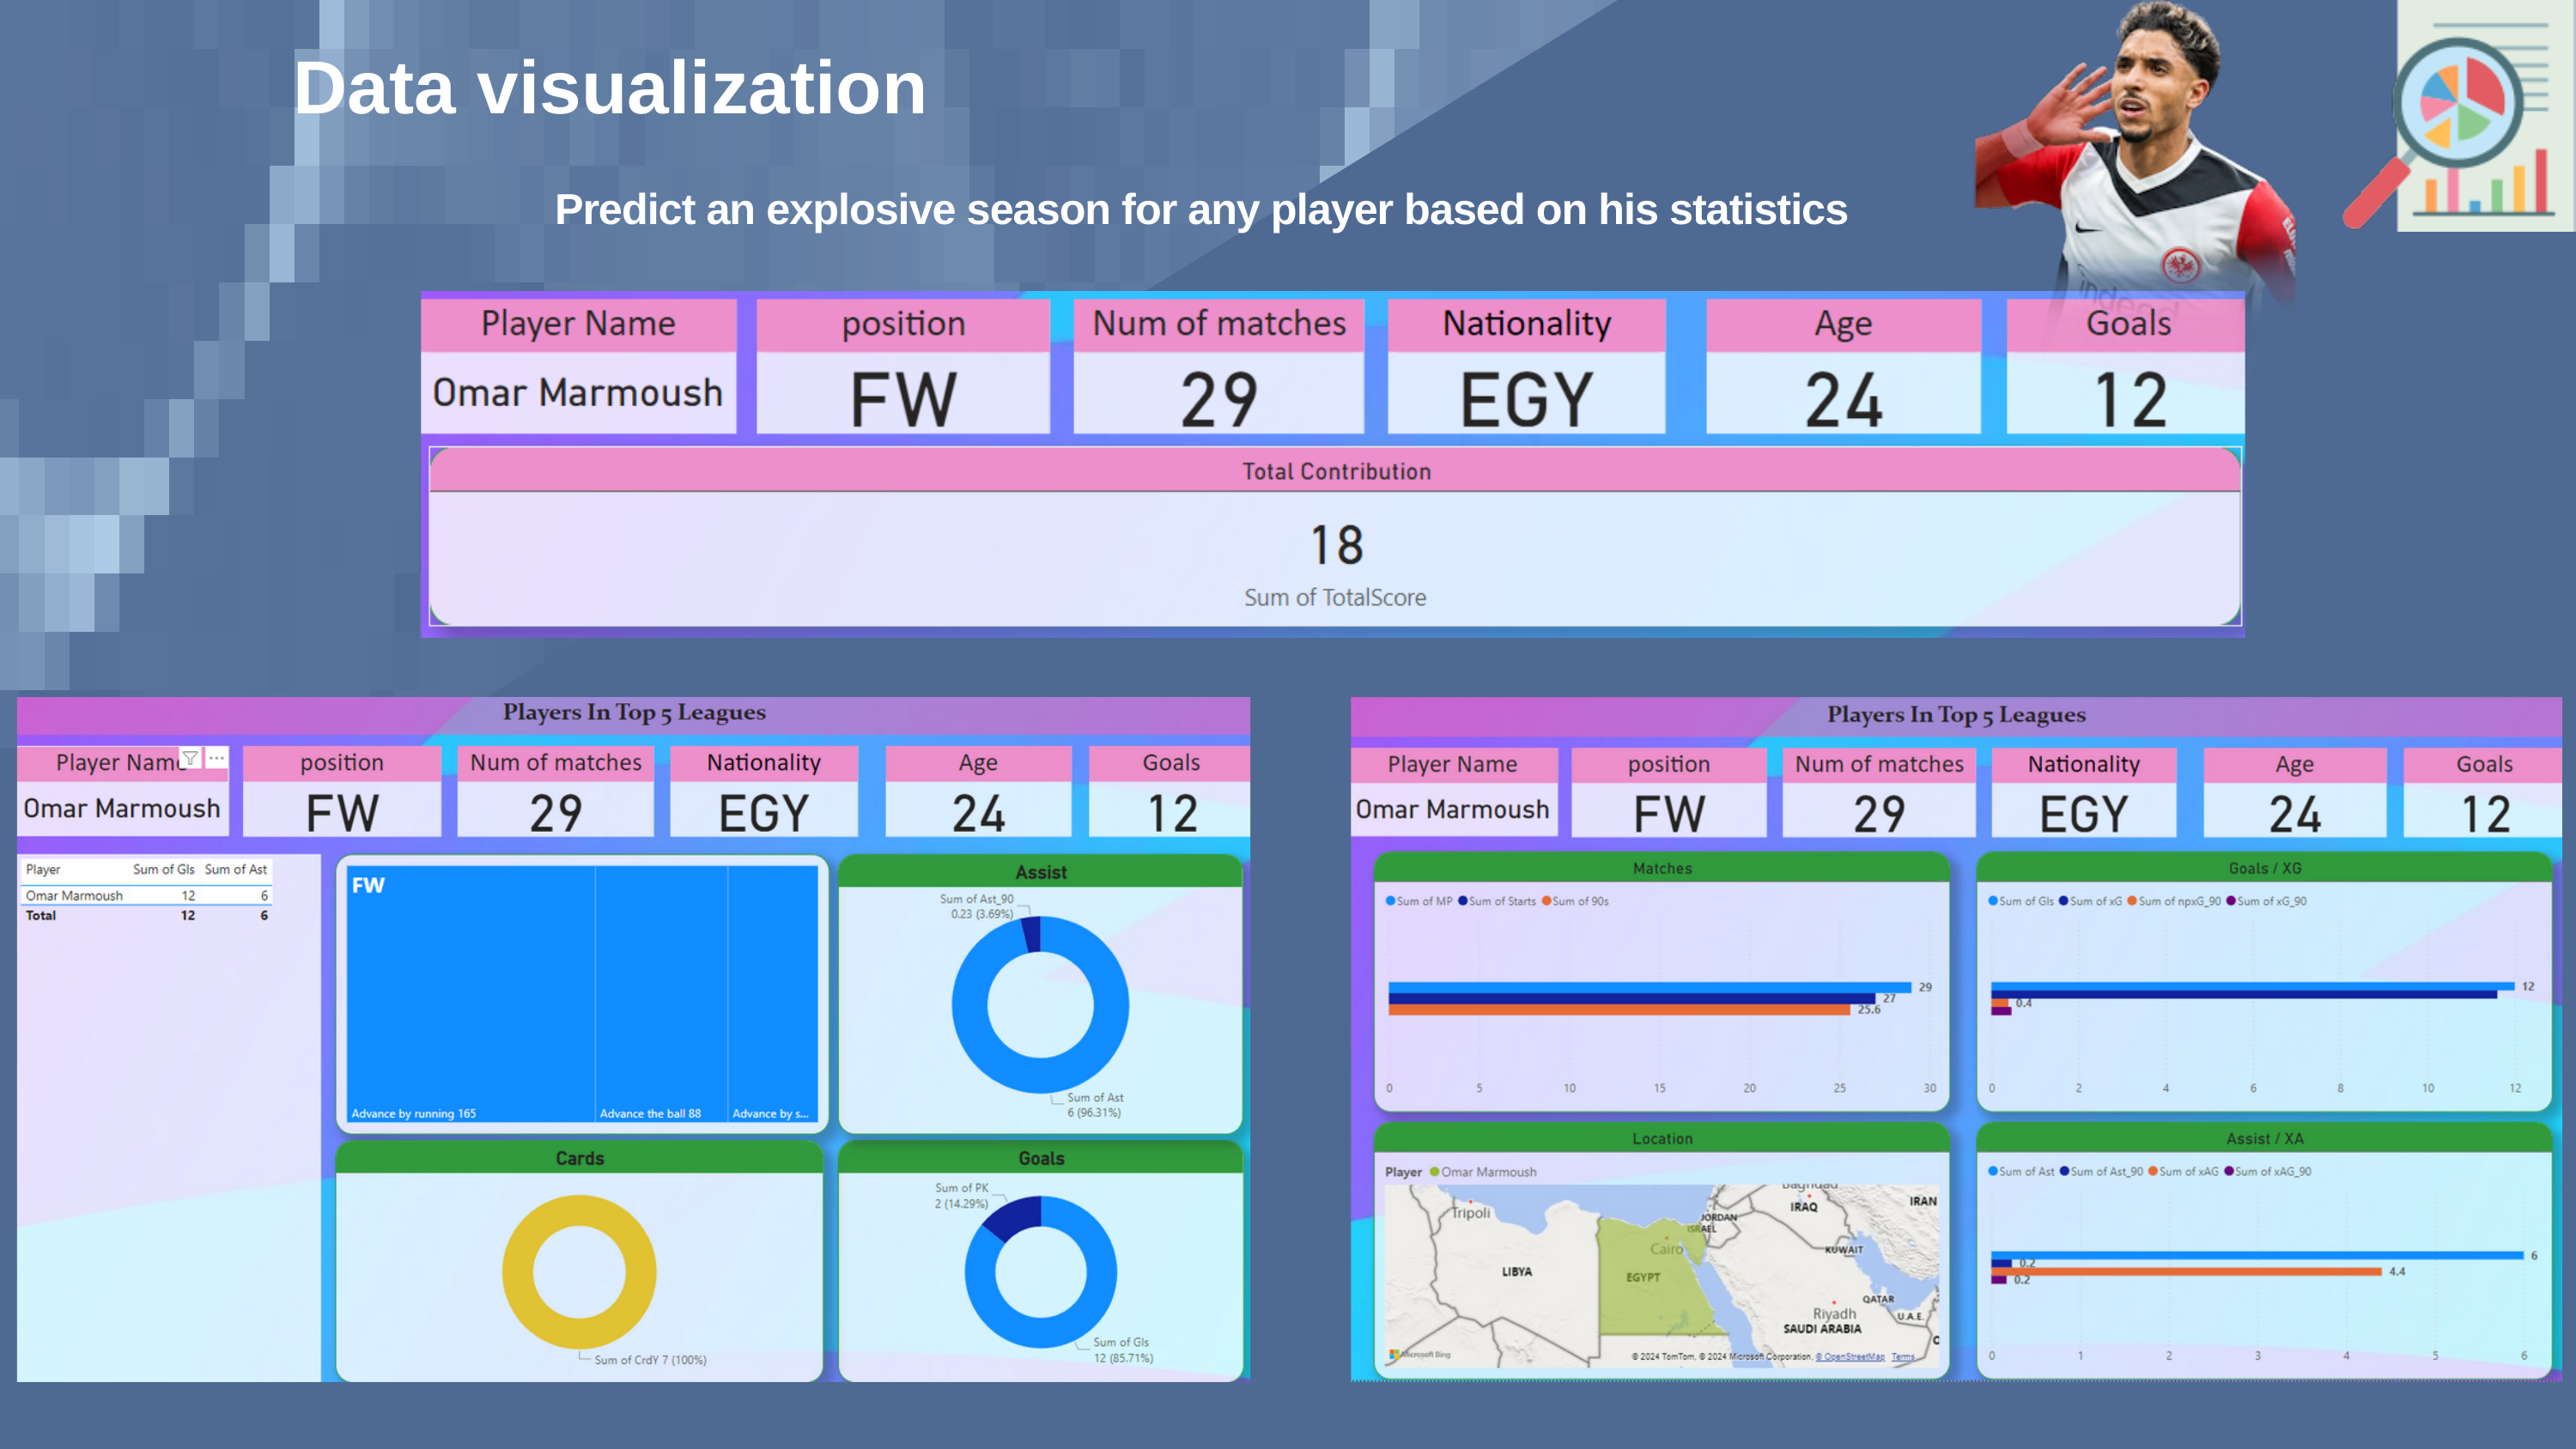

Data visualization
Predict an explosive season for any player based on his statistics